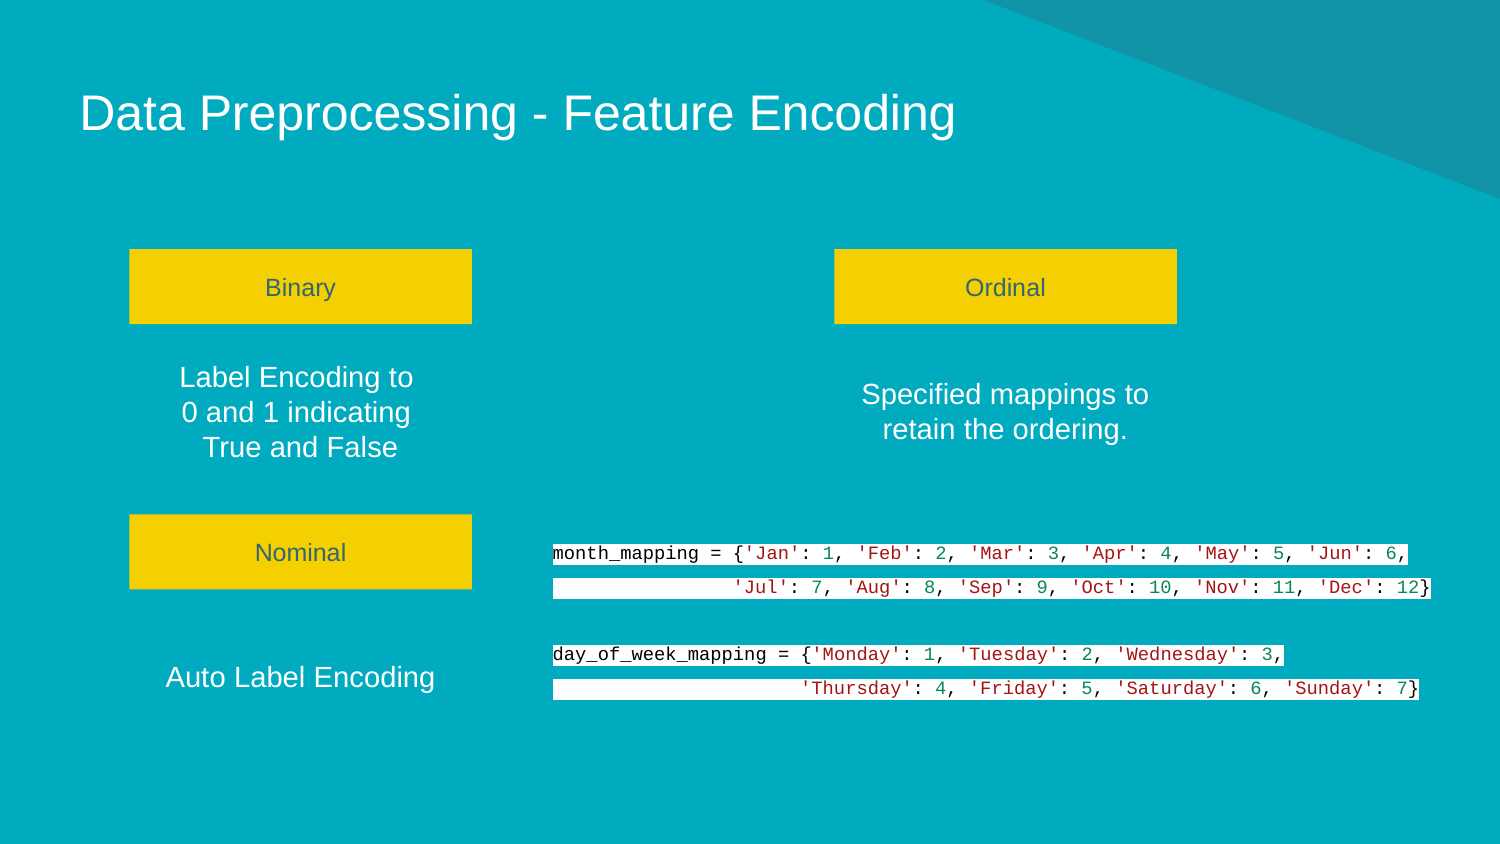

# Data Preprocessing - Feature Encoding
Binary
Ordinal
Label Encoding to
0 and 1 indicating
True and False
Specified mappings to retain the ordering.
Nominal
month_mapping = {'Jan': 1, 'Feb': 2, 'Mar': 3, 'Apr': 4, 'May': 5, 'Jun': 6,
                'Jul': 7, 'Aug': 8, 'Sep': 9, 'Oct': 10, 'Nov': 11, 'Dec': 12}

day_of_week_mapping = {'Monday': 1, 'Tuesday': 2, 'Wednesday': 3,
                      'Thursday': 4, 'Friday': 5, 'Saturday': 6, 'Sunday': 7}
Auto Label Encoding